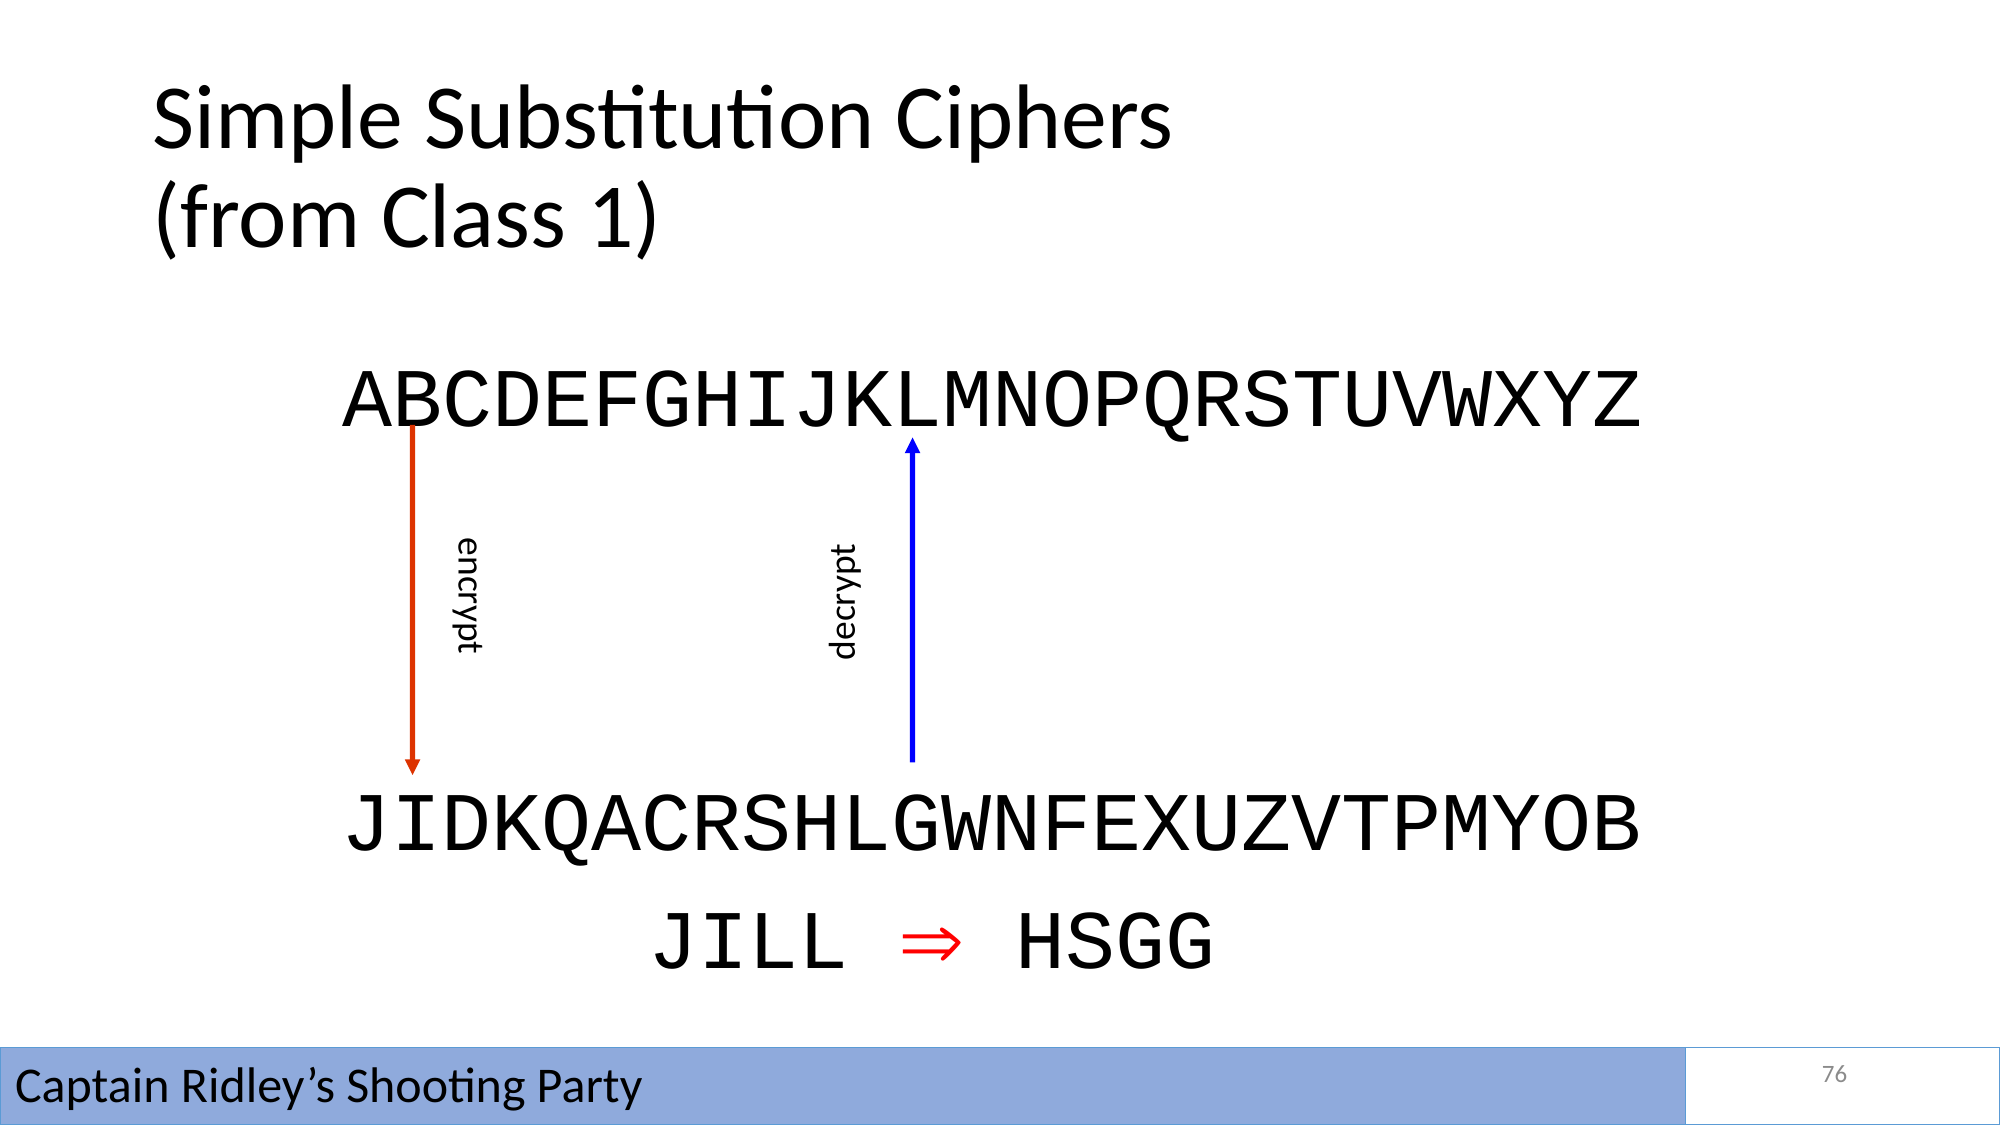

# Simple Substitution Ciphers (from Class 1)
ABCDEFGHIJKLMNOPQRSTUVWXYZ

encrypt
decrypt
JIDKQACRSHLGWNFEXUZVTPMYOB
JILL ⇒ HSGG
76
Captain Ridley’s Shooting Party